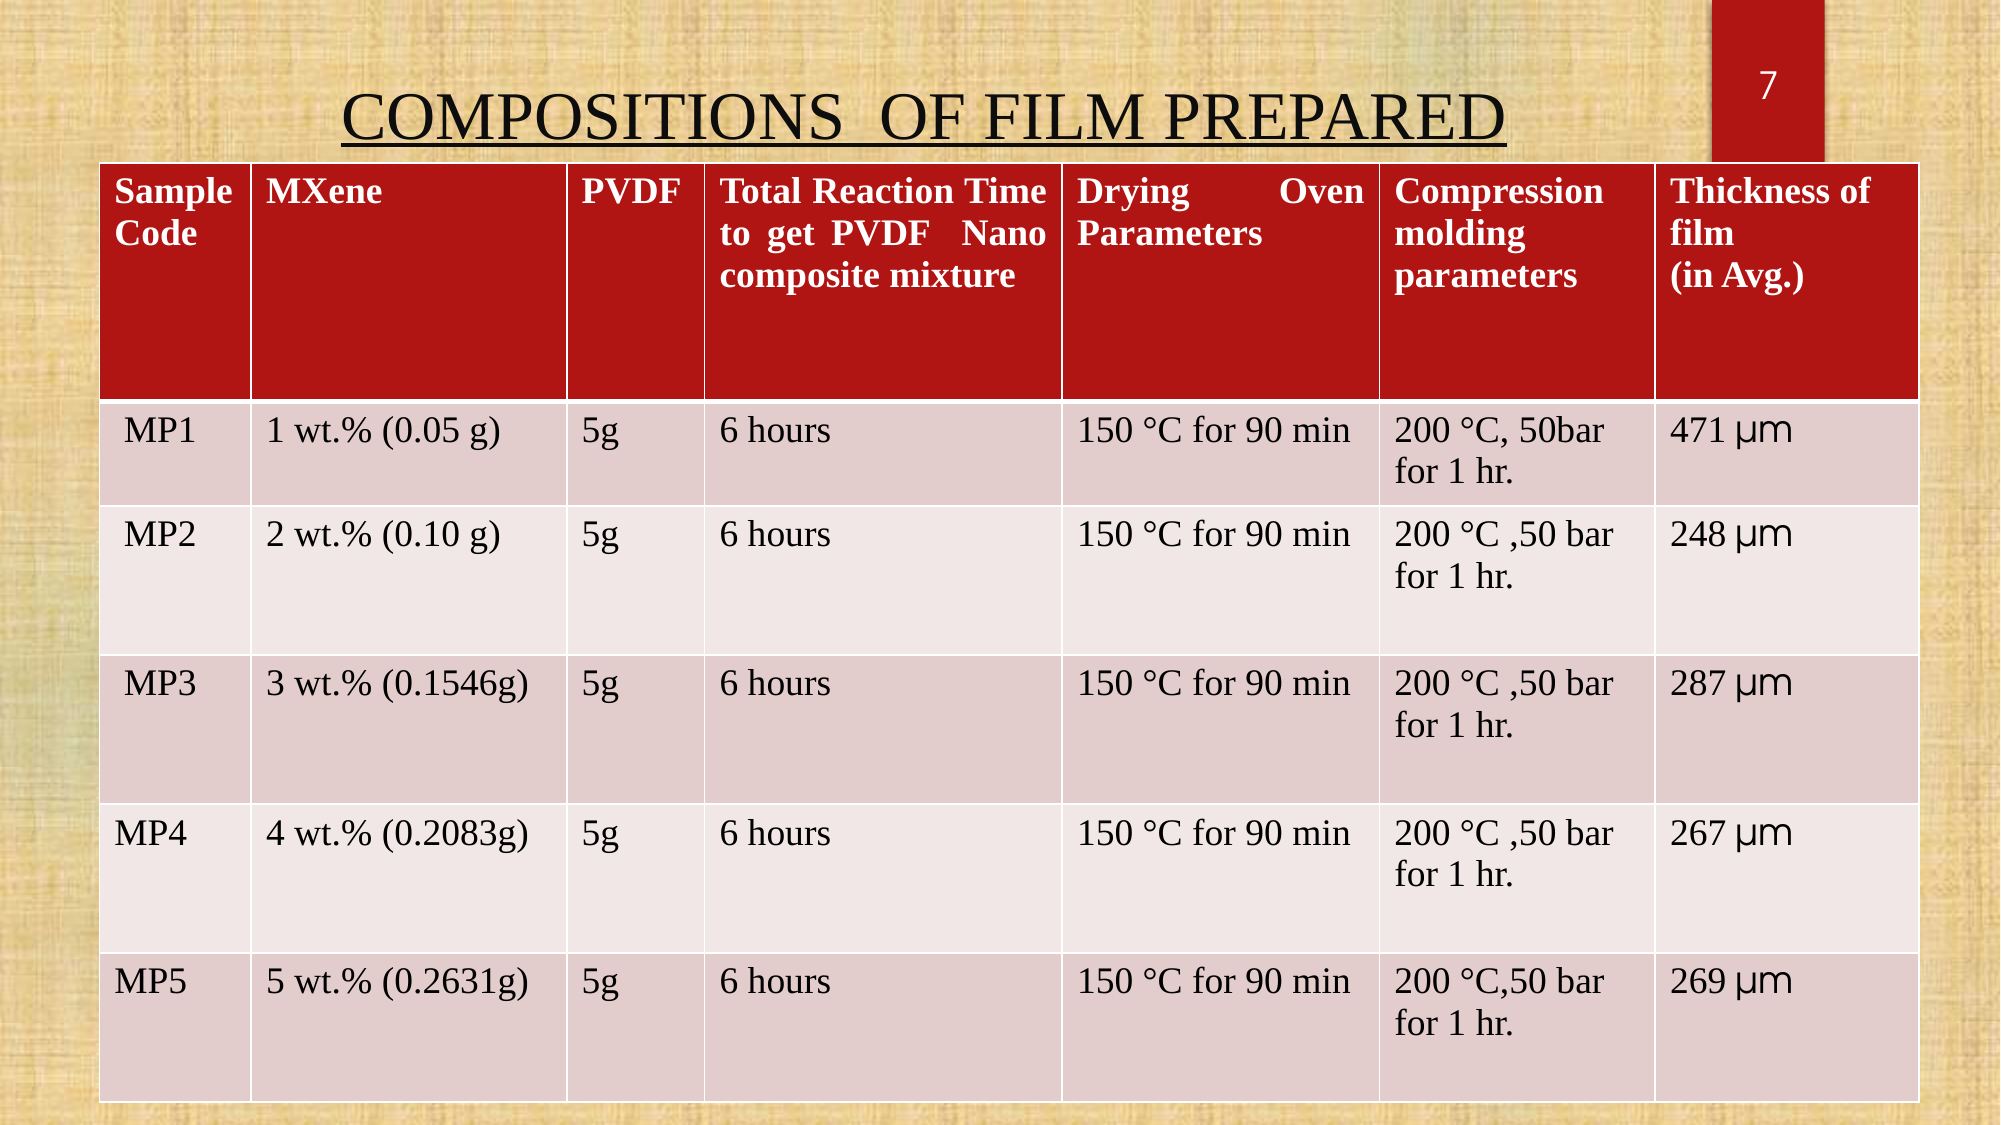

# COMPOSITIONS  OF FILM PREPARED
7
| Sample Code | MXene | PVDF | Total Reaction Time to get PVDF Nano composite mixture | Drying Oven Parameters | Compression molding parameters | Thickness of film (in Avg.) |
| --- | --- | --- | --- | --- | --- | --- |
| MP1 | 1 wt.% (0.05 g) | 5g | 6 hours | 150 °C for 90 min | 200 °C, 50bar for 1 hr. | 471 μm |
| MP2 | 2 wt.% (0.10 g) | 5g | 6 hours | 150 °C for 90 min | 200 °C ,50 bar for 1 hr. | 248 μm |
| MP3 | 3 wt.% (0.1546g) | 5g | 6 hours | 150 °C for 90 min | 200 °C ,50 bar for 1 hr. | 287 μm |
| MP4 | 4 wt.% (0.2083g) | 5g | 6 hours | 150 °C for 90 min | 200 °C ,50 bar for 1 hr. | 267 μm |
| MP5 | 5 wt.% (0.2631g) | 5g | 6 hours | 150 °C for 90 min | 200 °C,50 bar for 1 hr. | 269 μm |